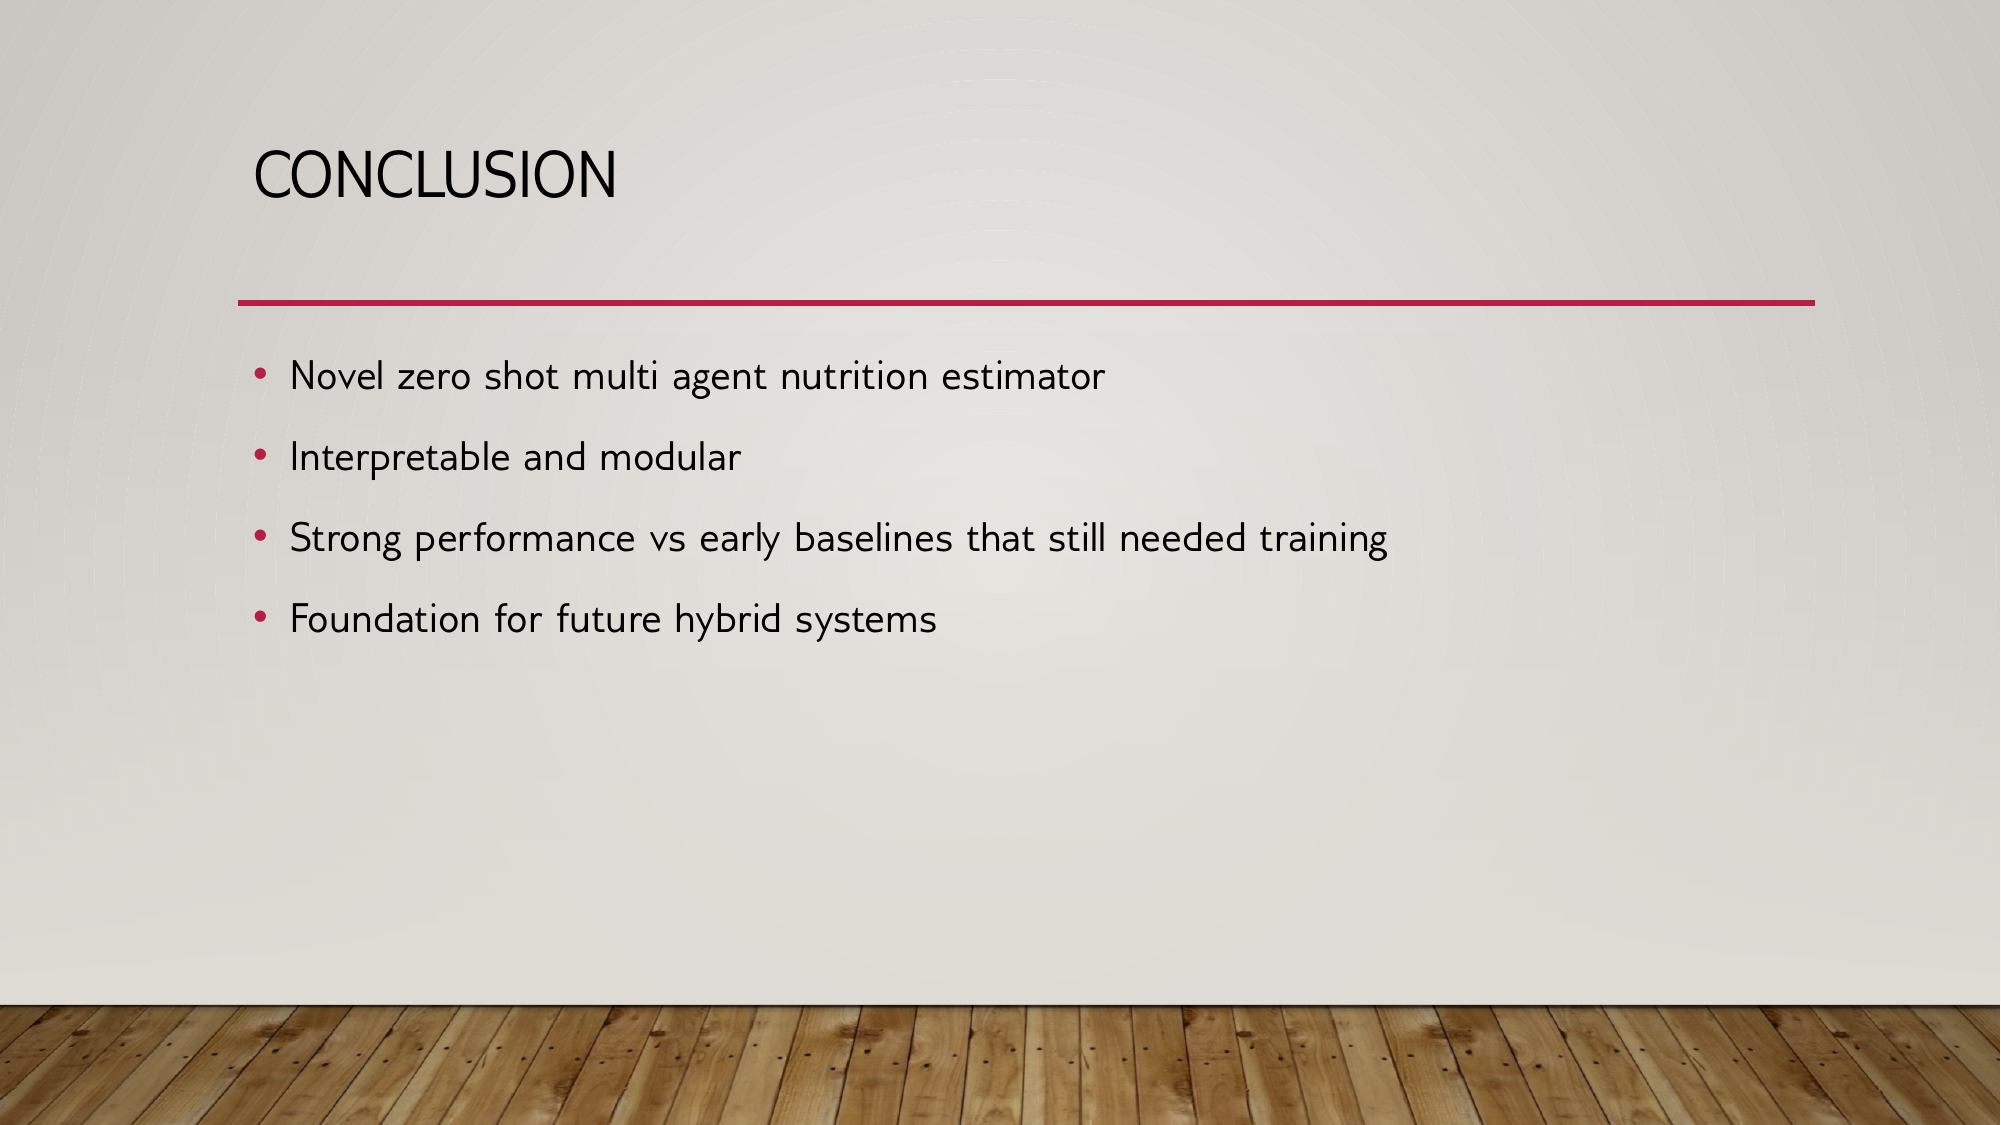

# Conclusion
Novel zero shot multi agent nutrition estimator
Interpretable and modular
Strong performance vs early baselines that still needed training
Foundation for future hybrid systems